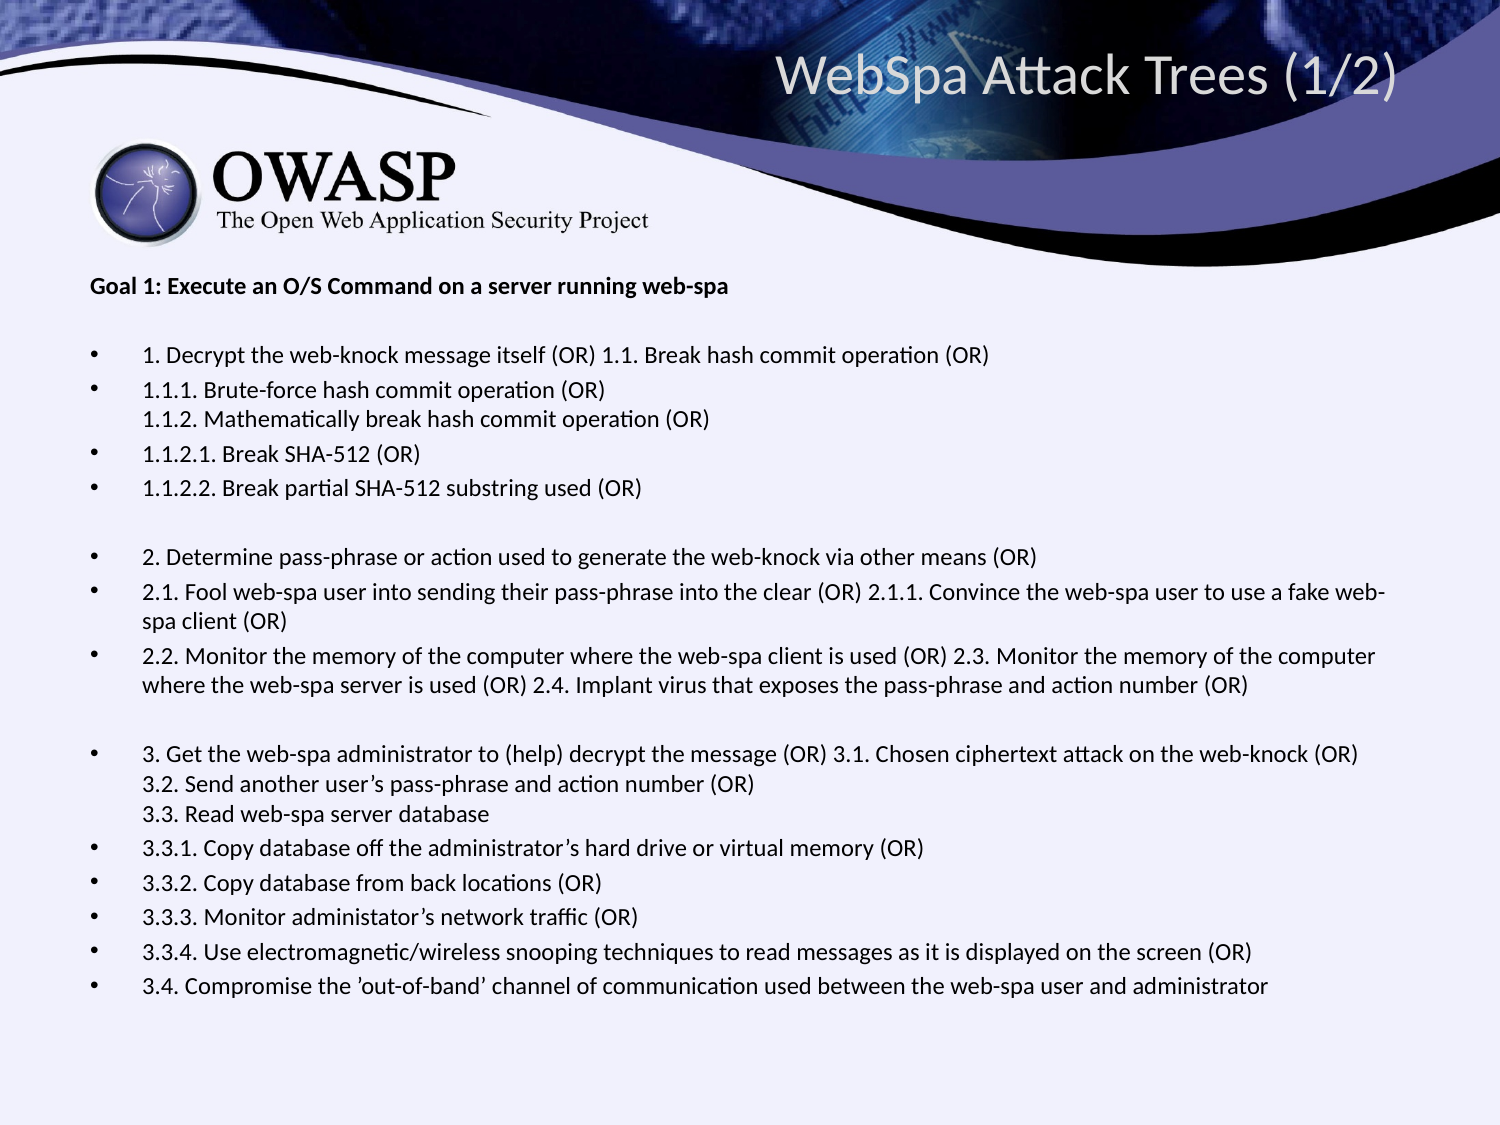

# WebSpa Attack Trees (1/2)
Goal 1: Execute an O/S Command on a server running web-spa

1. Decrypt the web-knock message itself (OR) 1.1. Break hash commit operation (OR)
1.1.1. Brute-force hash commit operation (OR)
1.1.2. Mathematically break hash commit operation (OR)
1.1.2.1. Break SHA-512 (OR)
1.1.2.2. Break partial SHA-512 substring used (OR)

2. Determine pass-phrase or action used to generate the web-knock via other means (OR)
2.1. Fool web-spa user into sending their pass-phrase into the clear (OR) 2.1.1. Convince the web-spa user to use a fake web-spa client (OR)
2.2. Monitor the memory of the computer where the web-spa client is used (OR) 2.3. Monitor the memory of the computer where the web-spa server is used (OR) 2.4. Implant virus that exposes the pass-phrase and action number (OR)

3. Get the web-spa administrator to (help) decrypt the message (OR) 3.1. Chosen ciphertext attack on the web-knock (OR)
3.2. Send another user’s pass-phrase and action number (OR)
3.3. Read web-spa server database
3.3.1. Copy database off the administrator’s hard drive or virtual memory (OR)
3.3.2. Copy database from back locations (OR)
3.3.3. Monitor administator’s network traffic (OR)
3.3.4. Use electromagnetic/wireless snooping techniques to read messages as it is displayed on the screen (OR)
3.4. Compromise the ’out-of-band’ channel of communication used between the web-spa user and administrator